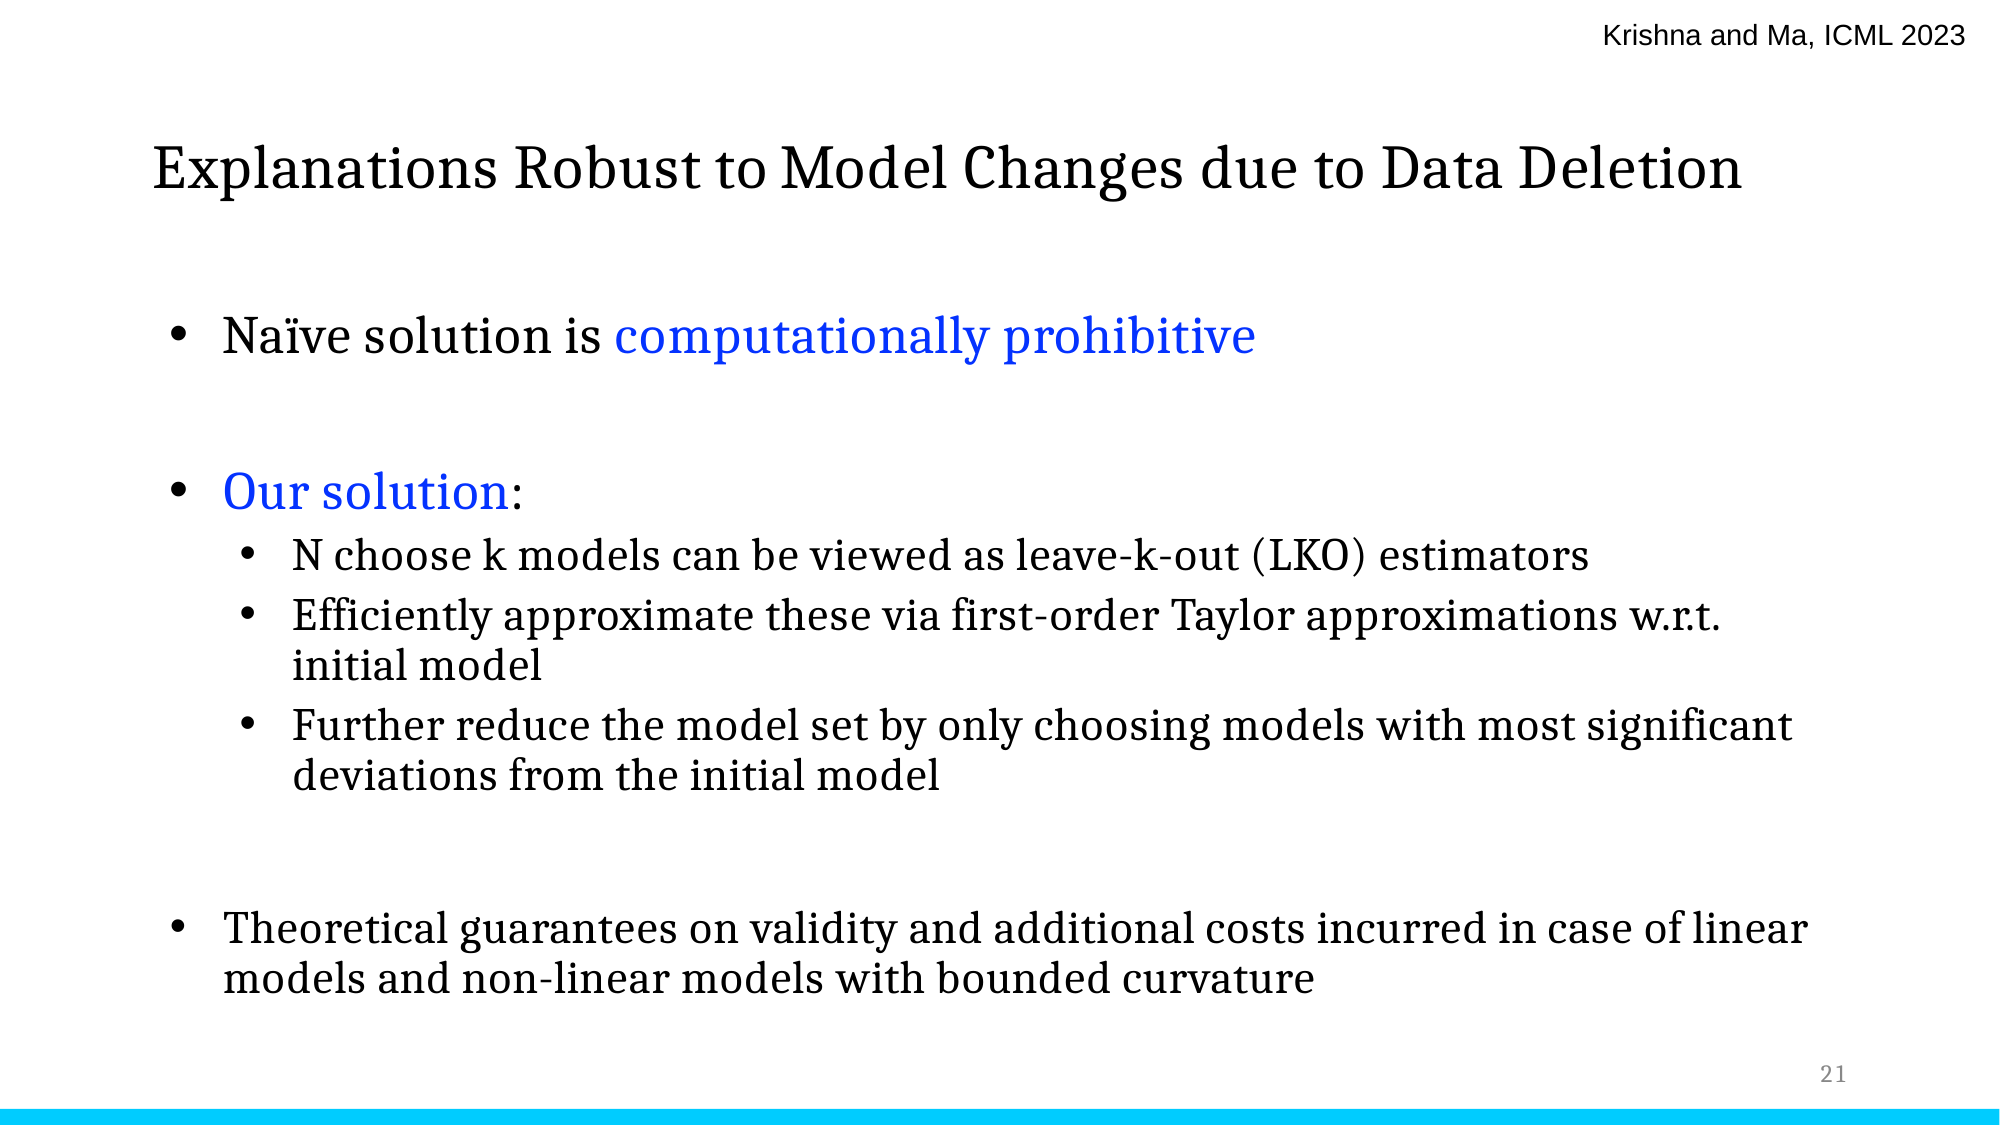

Krishna and Ma, ICML 2023
# Explanations Robust to Model Changes due to Data Deletion
Naïve solution is computationally prohibitive

Our solution:
N choose k models can be viewed as leave-k-out (LKO) estimators
Efficiently approximate these via first-order Taylor approximations w.r.t. initial model
Further reduce the model set by only choosing models with most significant deviations from the initial model

Theoretical guarantees on validity and additional costs incurred in case of linear models and non-linear models with bounded curvature

21